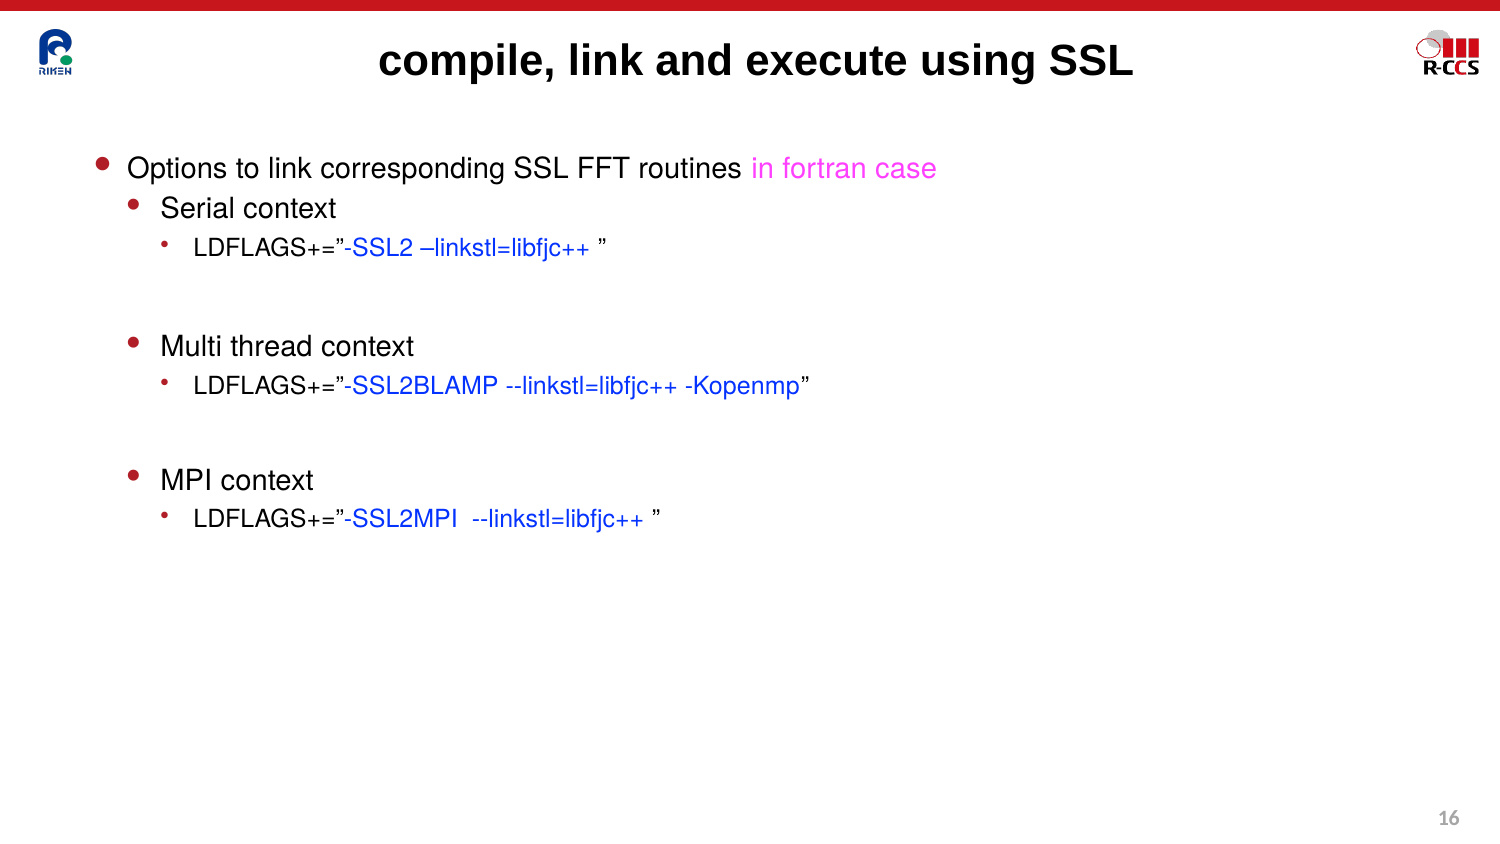

# compile, link and execute using SSL

Options to link corresponding SSL FFT routines in fortran case
Serial context
LDFLAGS+=”-SSL2 –linkstl=libfjc++ ”

Multi thread context
LDFLAGS+=”-SSL2BLAMP --linkstl=libfjc++ -Kopenmp”

MPI context
LDFLAGS+=”-SSL2MPI  --linkstl=libfjc++ ”

16